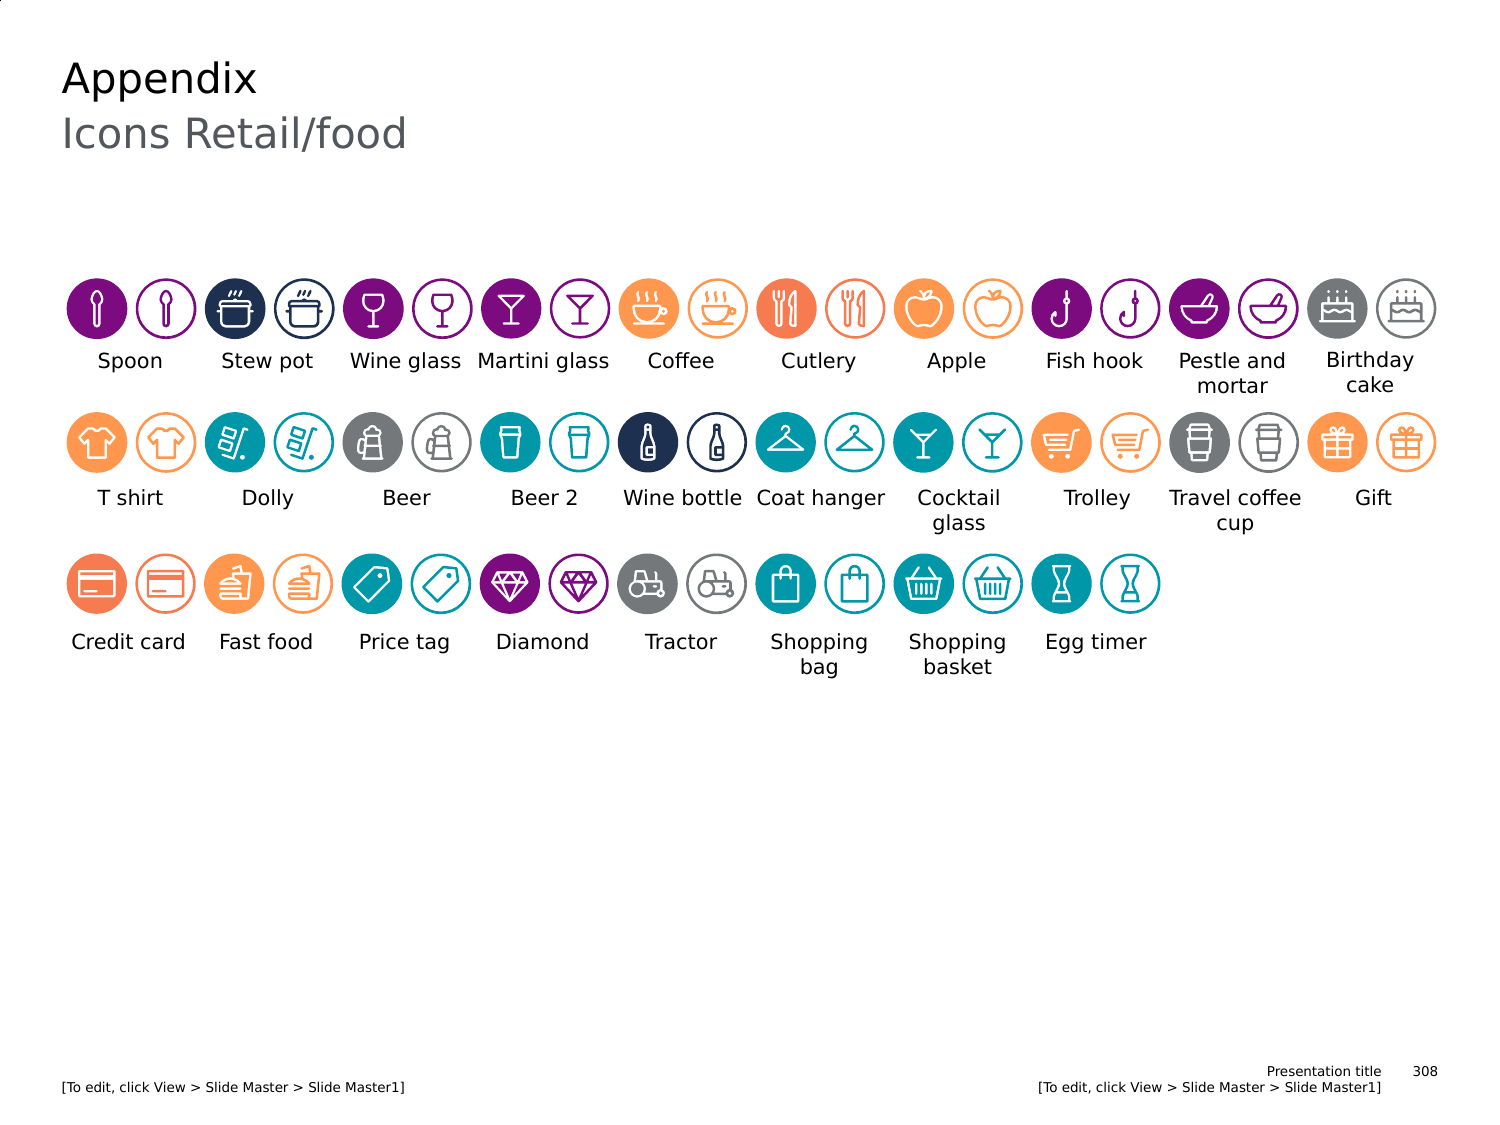

# Appendix
Icons Retail/food

Birthday cake
Apple
Fish hook
Pestle and mortar
Spoon
Stew pot
Wine glass
Martini glass
Coffee
Cutlery

T shirt
Dolly
Beer
Beer 2
Wine bottle
Coat hanger
Cocktail glass
Trolley
Travel coffee cup
Gift

Credit card
Fast food
Price tag
Diamond
Tractor
Shopping bag
Shopping basket
Egg timer